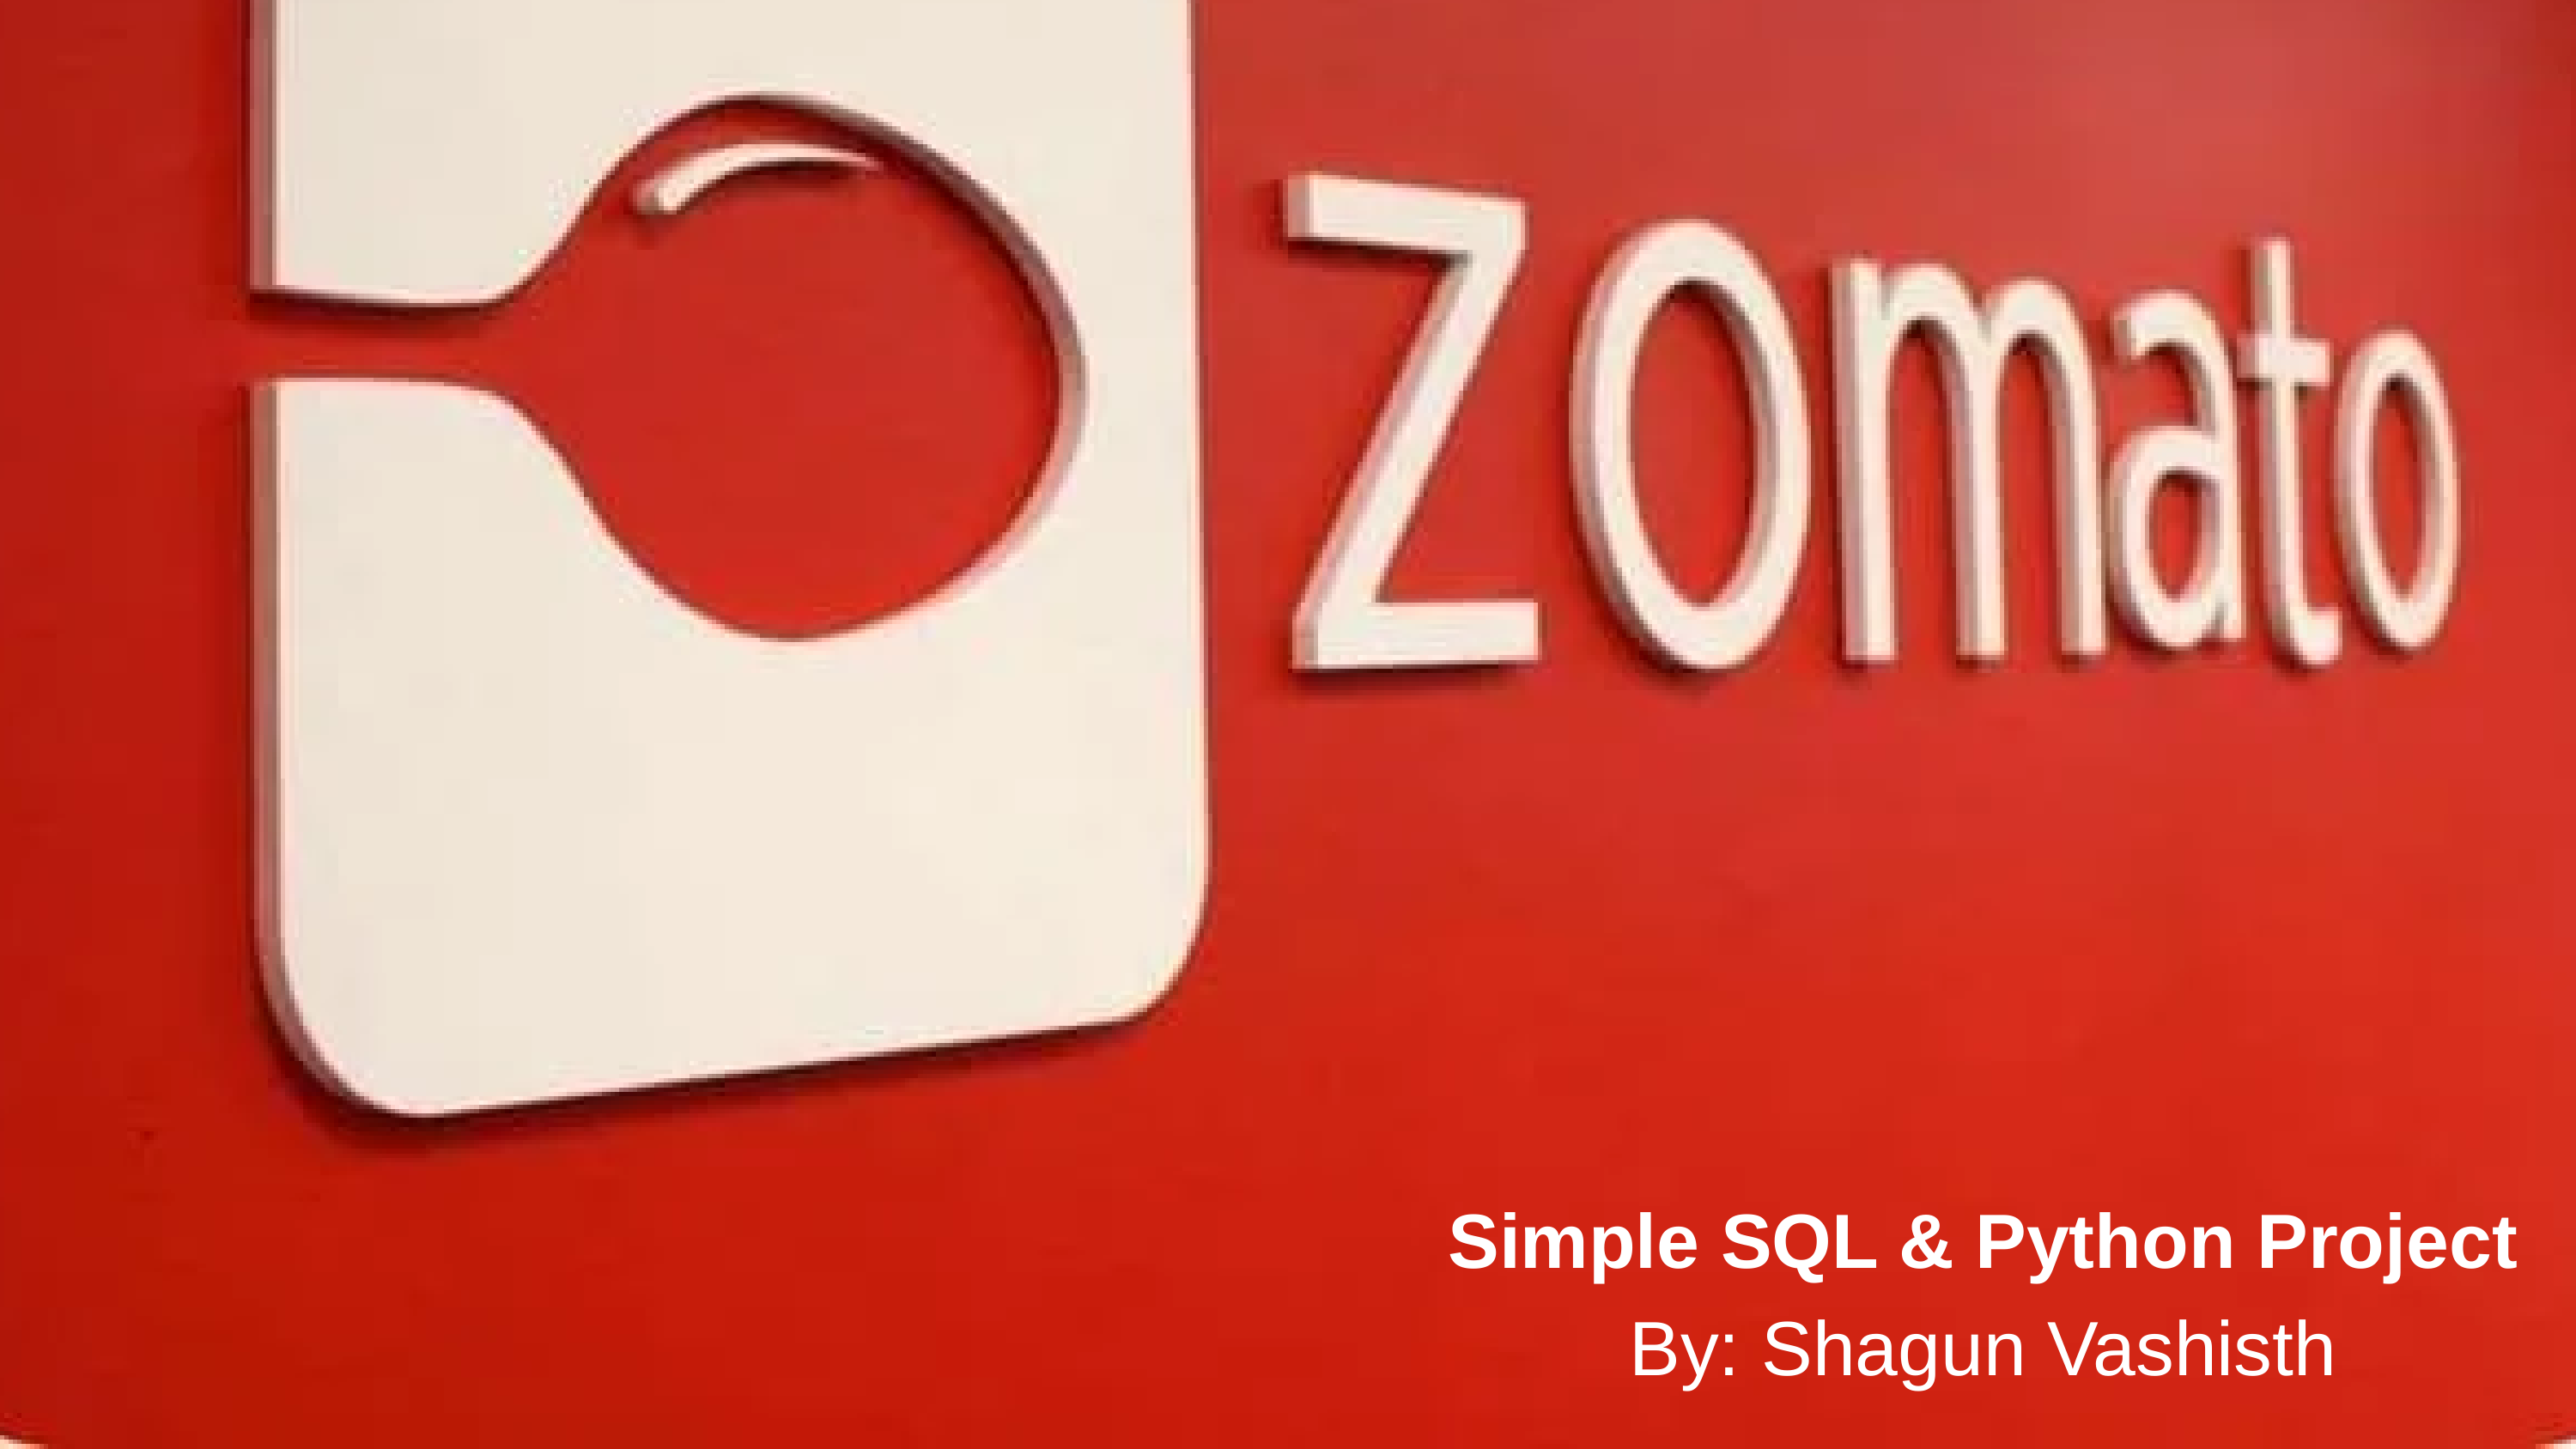

Simple SQL & Python Project
By: Shagun Vashisth